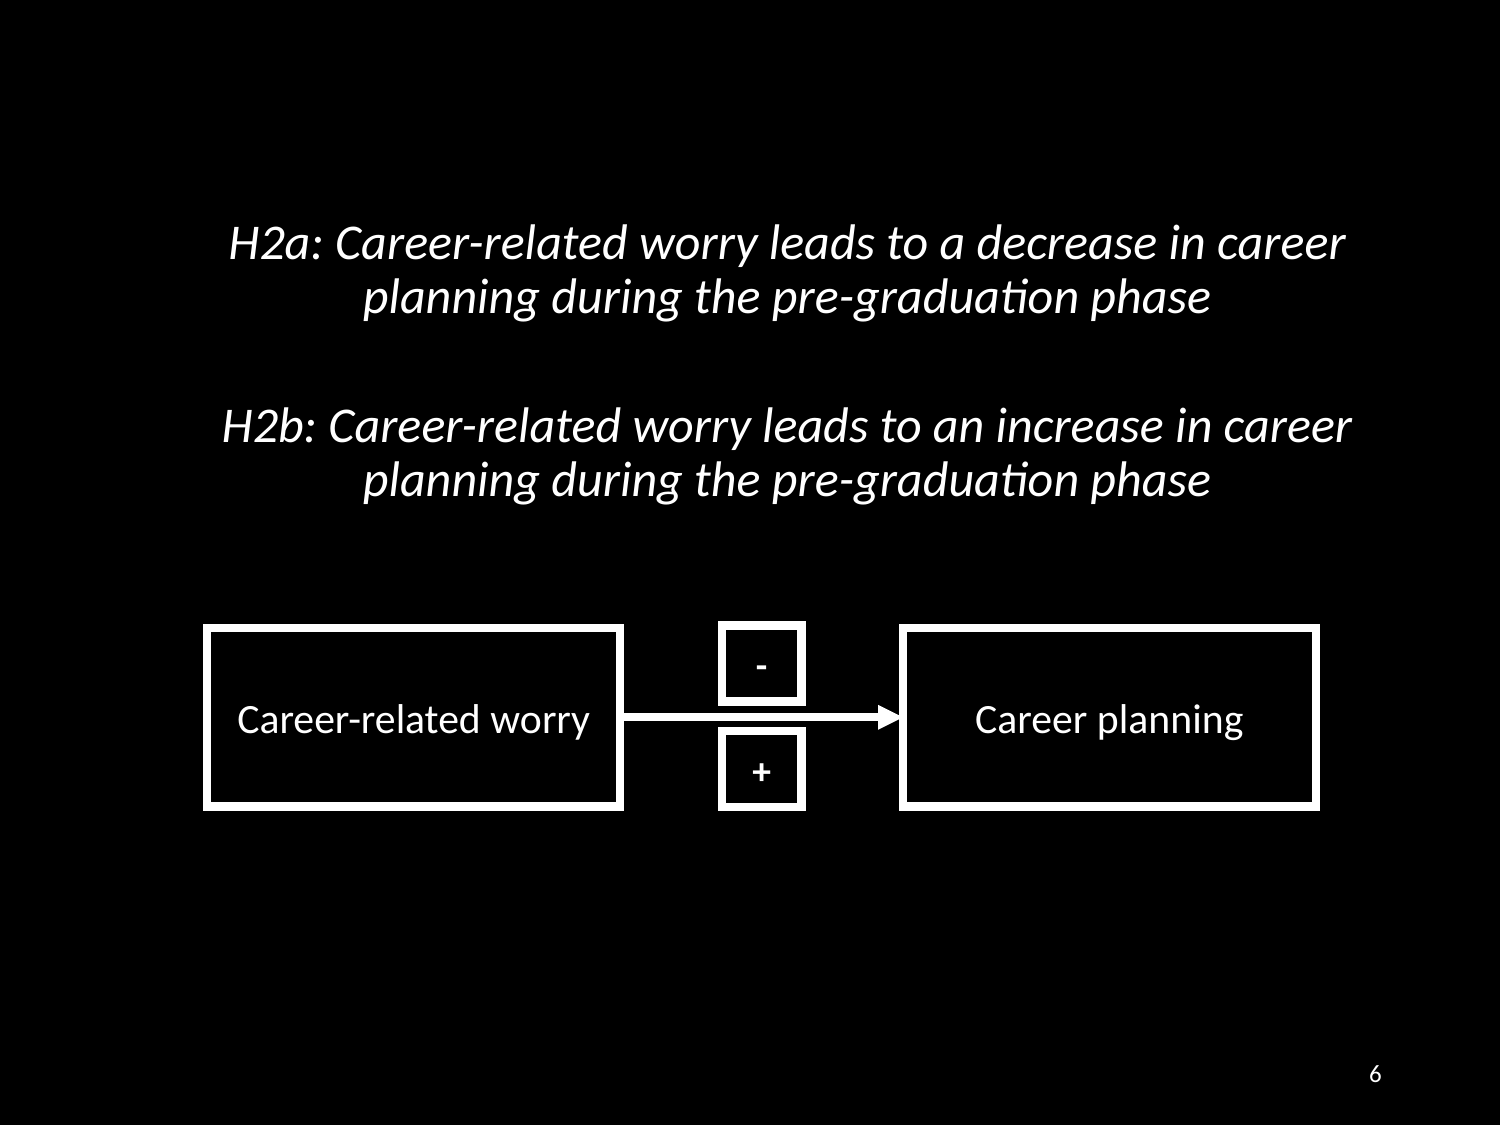

H2a: Career-related worry leads to a decrease in career planning during the pre-graduation phase

H2b: Career-related worry leads to an increase in career planning during the pre-graduation phase

-
Career-related worry
Career planning
+
6